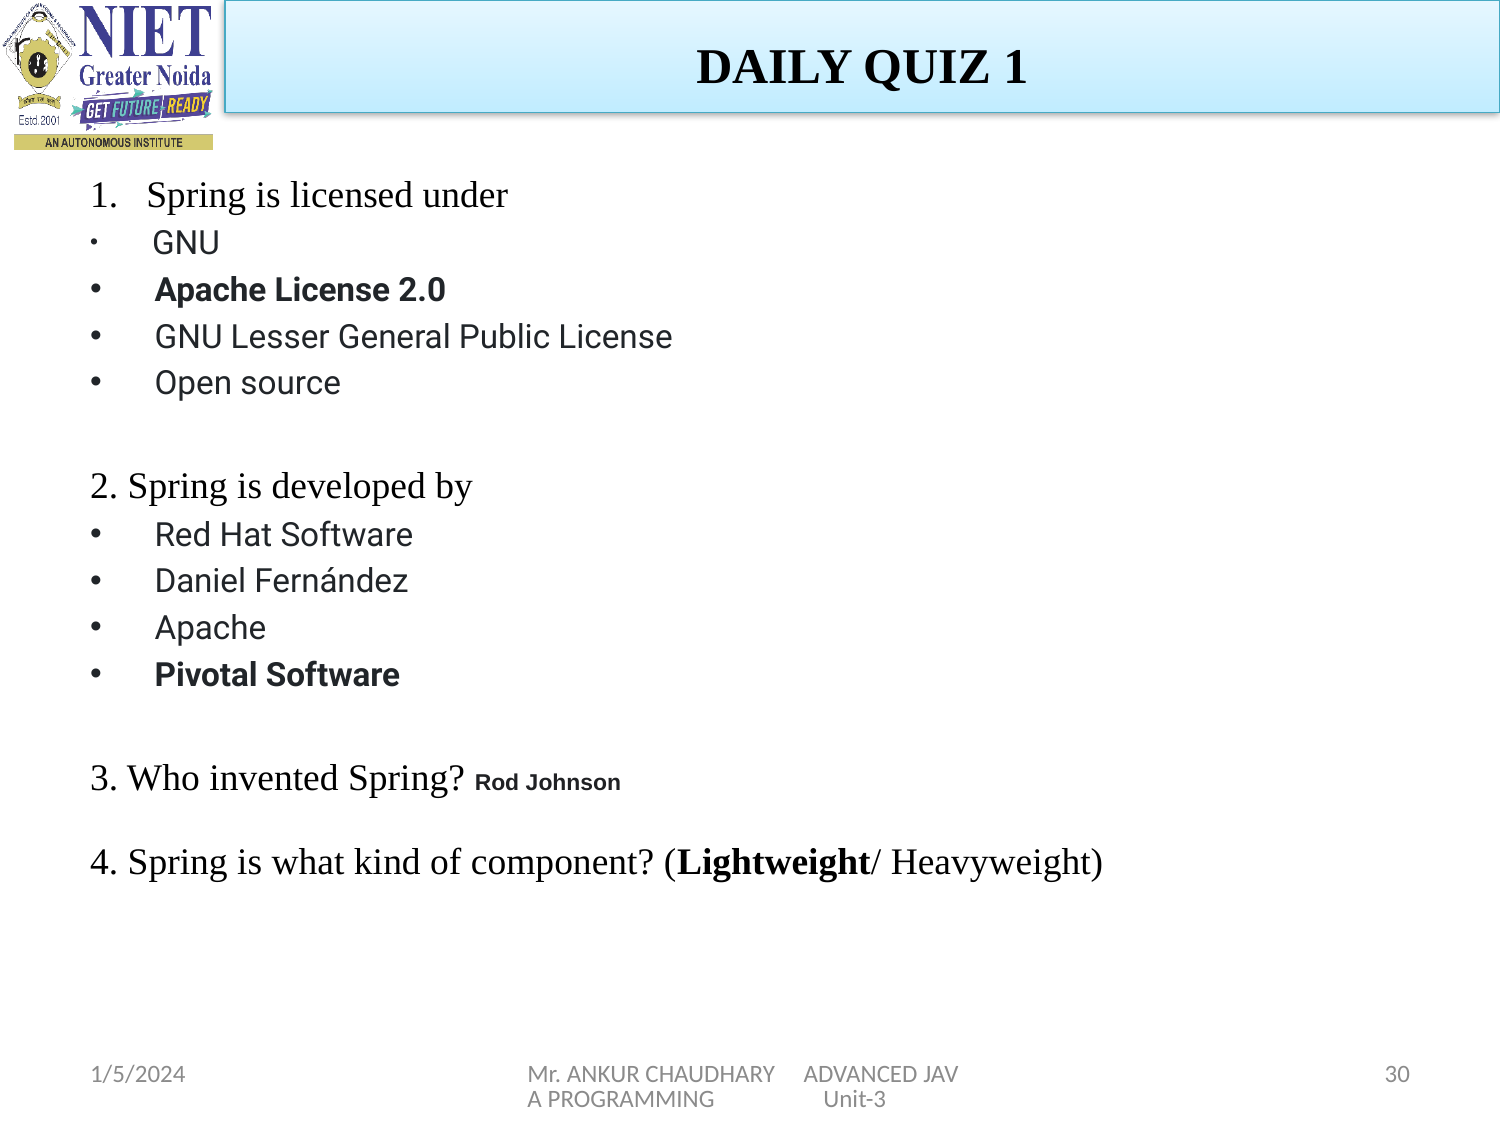

DAILY QUIZ 1

Spring is licensed under
 GNU
 Apache License 2.0
 GNU Lesser General Public License
 Open source

2. Spring is developed by
 Red Hat Software
 Daniel Fernández
 Apache
 Pivotal Software

3. Who invented Spring? Rod Johnson

4. Spring is what kind of component? (Lightweight/ Heavyweight)

1/5/2024
Mr. ANKUR CHAUDHARY     ADVANCED JAVA PROGRAMMING                   Unit-3
30